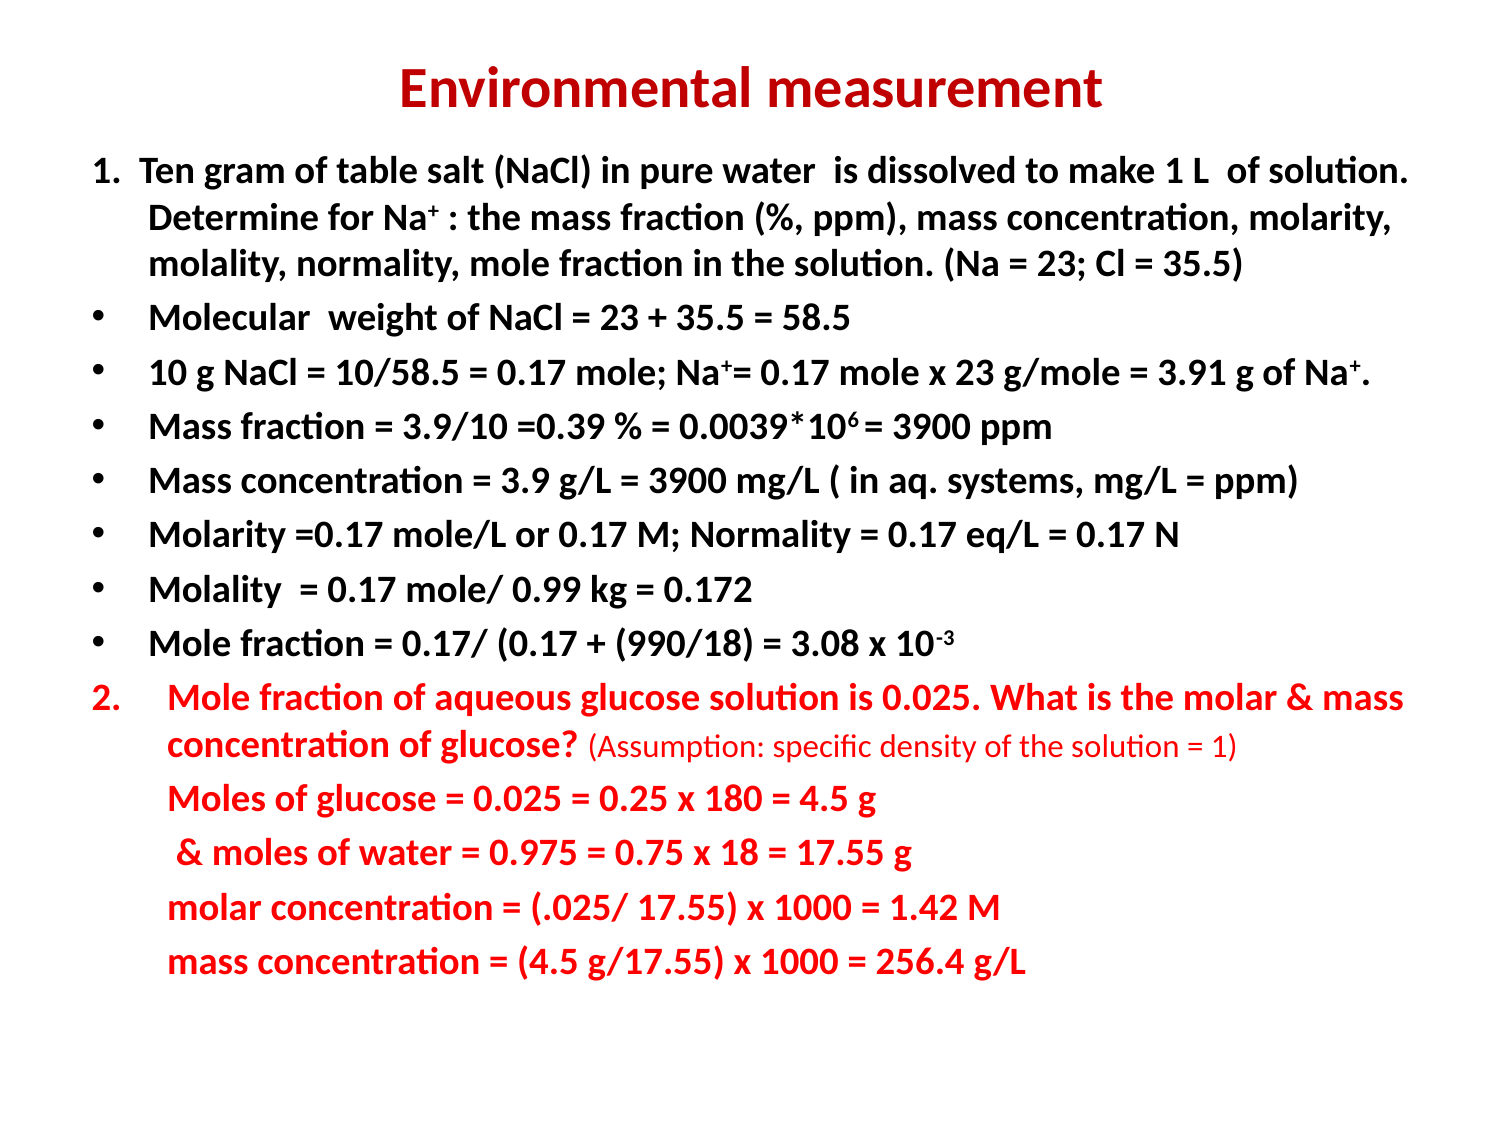

# Environmental measurement
1.  Ten gram of table salt (NaCl) in pure water  is dissolved to make 1 L  of solution. Determine for Na+ : the mass fraction (%, ppm), mass concentration, molarity, molality, normality, mole fraction in the solution. (Na = 23; Cl = 35.5)
Molecular  weight of NaCl = 23 + 35.5 = 58.5
10 g NaCl = 10/58.5 = 0.17 mole; Na+= 0.17 mole x 23 g/mole = 3.91 g of Na+.
Mass fraction = 3.9/10 =0.39 % = 0.0039*106 = 3900 ppm
Mass concentration = 3.9 g/L = 3900 mg/L ( in aq. systems, mg/L = ppm)
Molarity =0.17 mole/L or 0.17 M; Normality = 0.17 eq/L = 0.17 N
Molality  = 0.17 mole/ 0.99 kg = 0.172
Mole fraction = 0.17/ (0.17 + (990/18) = 3.08 x 10-3
Mole fraction of aqueous glucose solution is 0.025. What is the molar & mass concentration of glucose? (Assumption: specific density of the solution = 1)
	Moles of glucose = 0.025 = 0.25 x 180 = 4.5 g
	 & moles of water = 0.975 = 0.75 x 18 = 17.55 g
	molar concentration = (.025/ 17.55) x 1000 = 1.42 M
	mass concentration = (4.5 g/17.55) x 1000 = 256.4 g/L